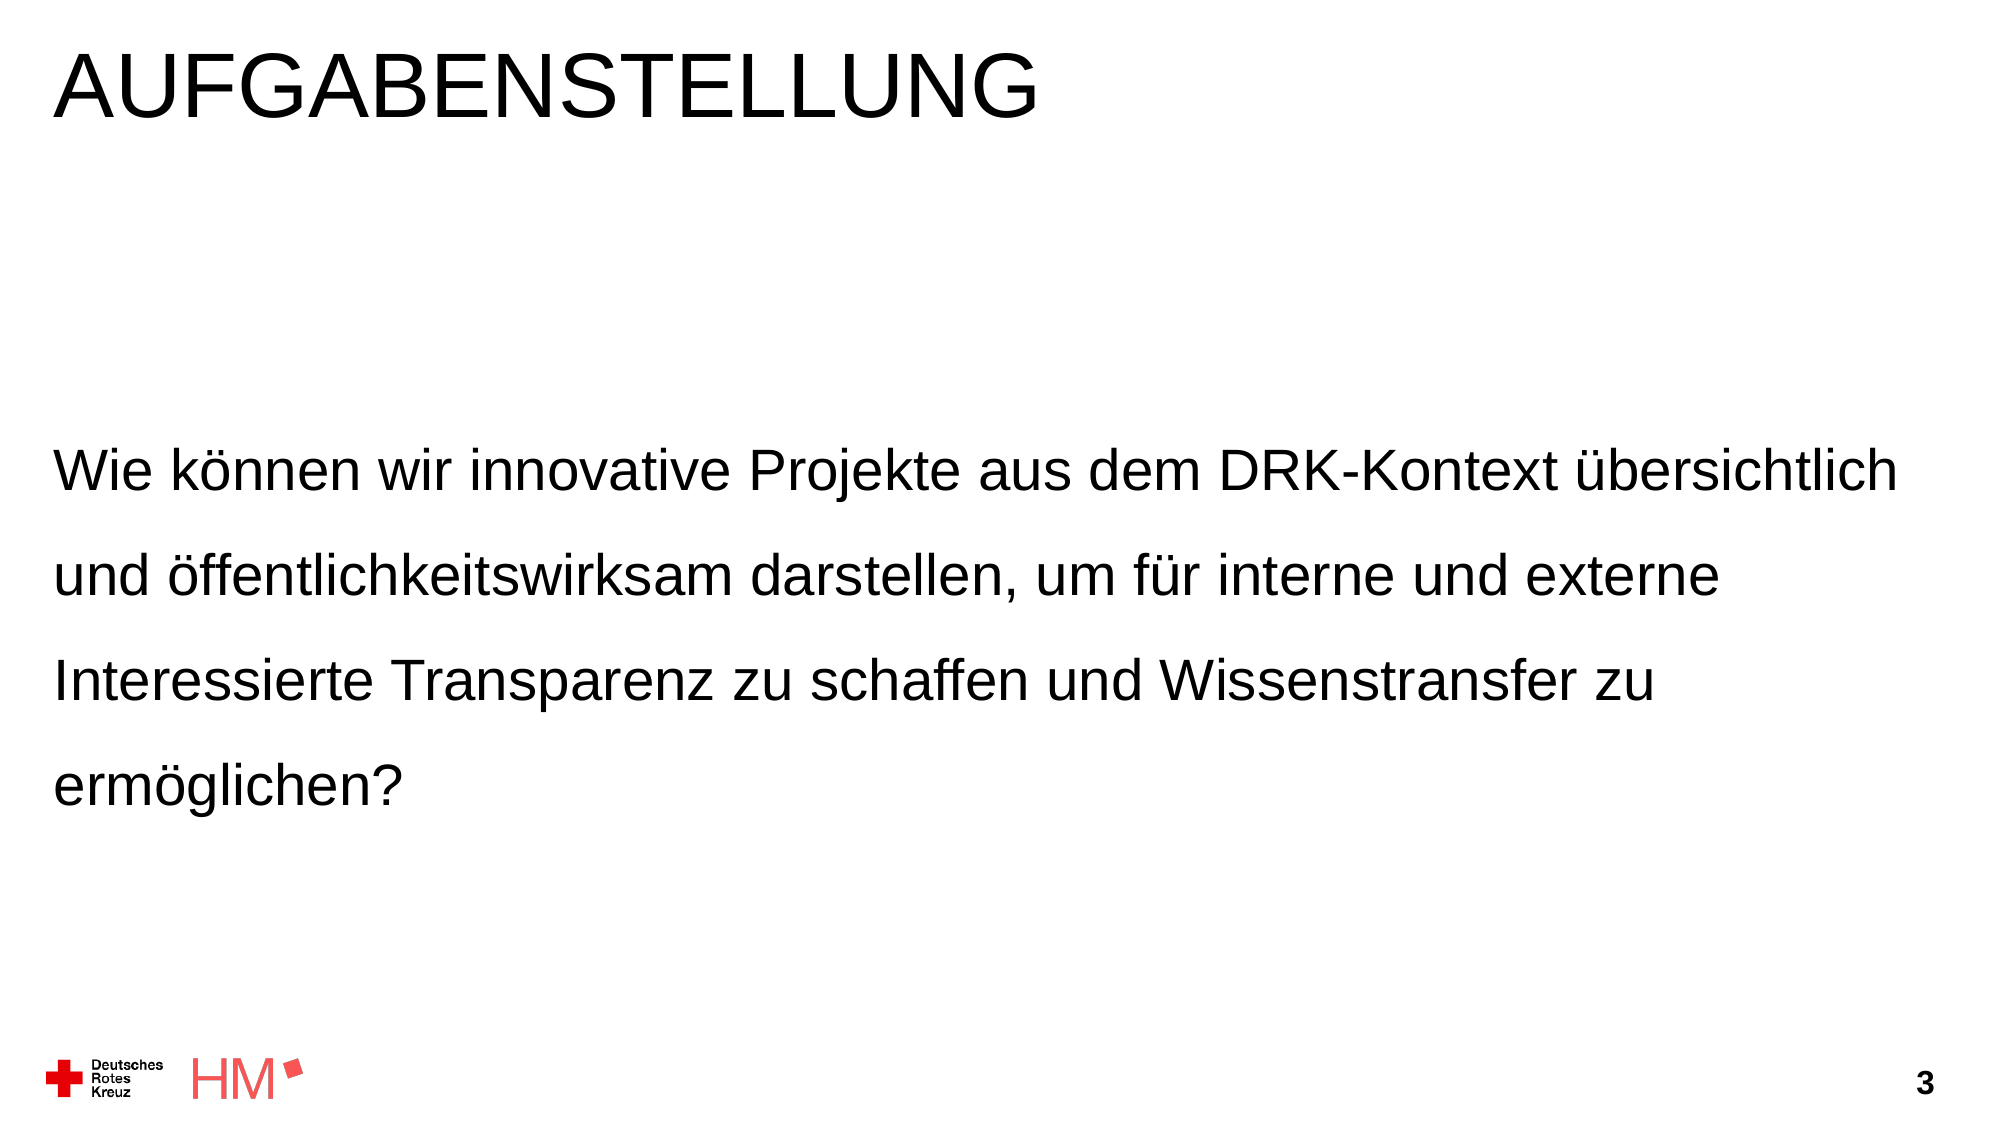

# Aufgabenstellung
Wie können wir innovative Projekte aus dem DRK-Kontext übersichtlich und öffentlichkeitswirksam darstellen, um für interne und externe Interessierte Transparenz zu schaffen und Wissenstransfer zu ermöglichen?
3